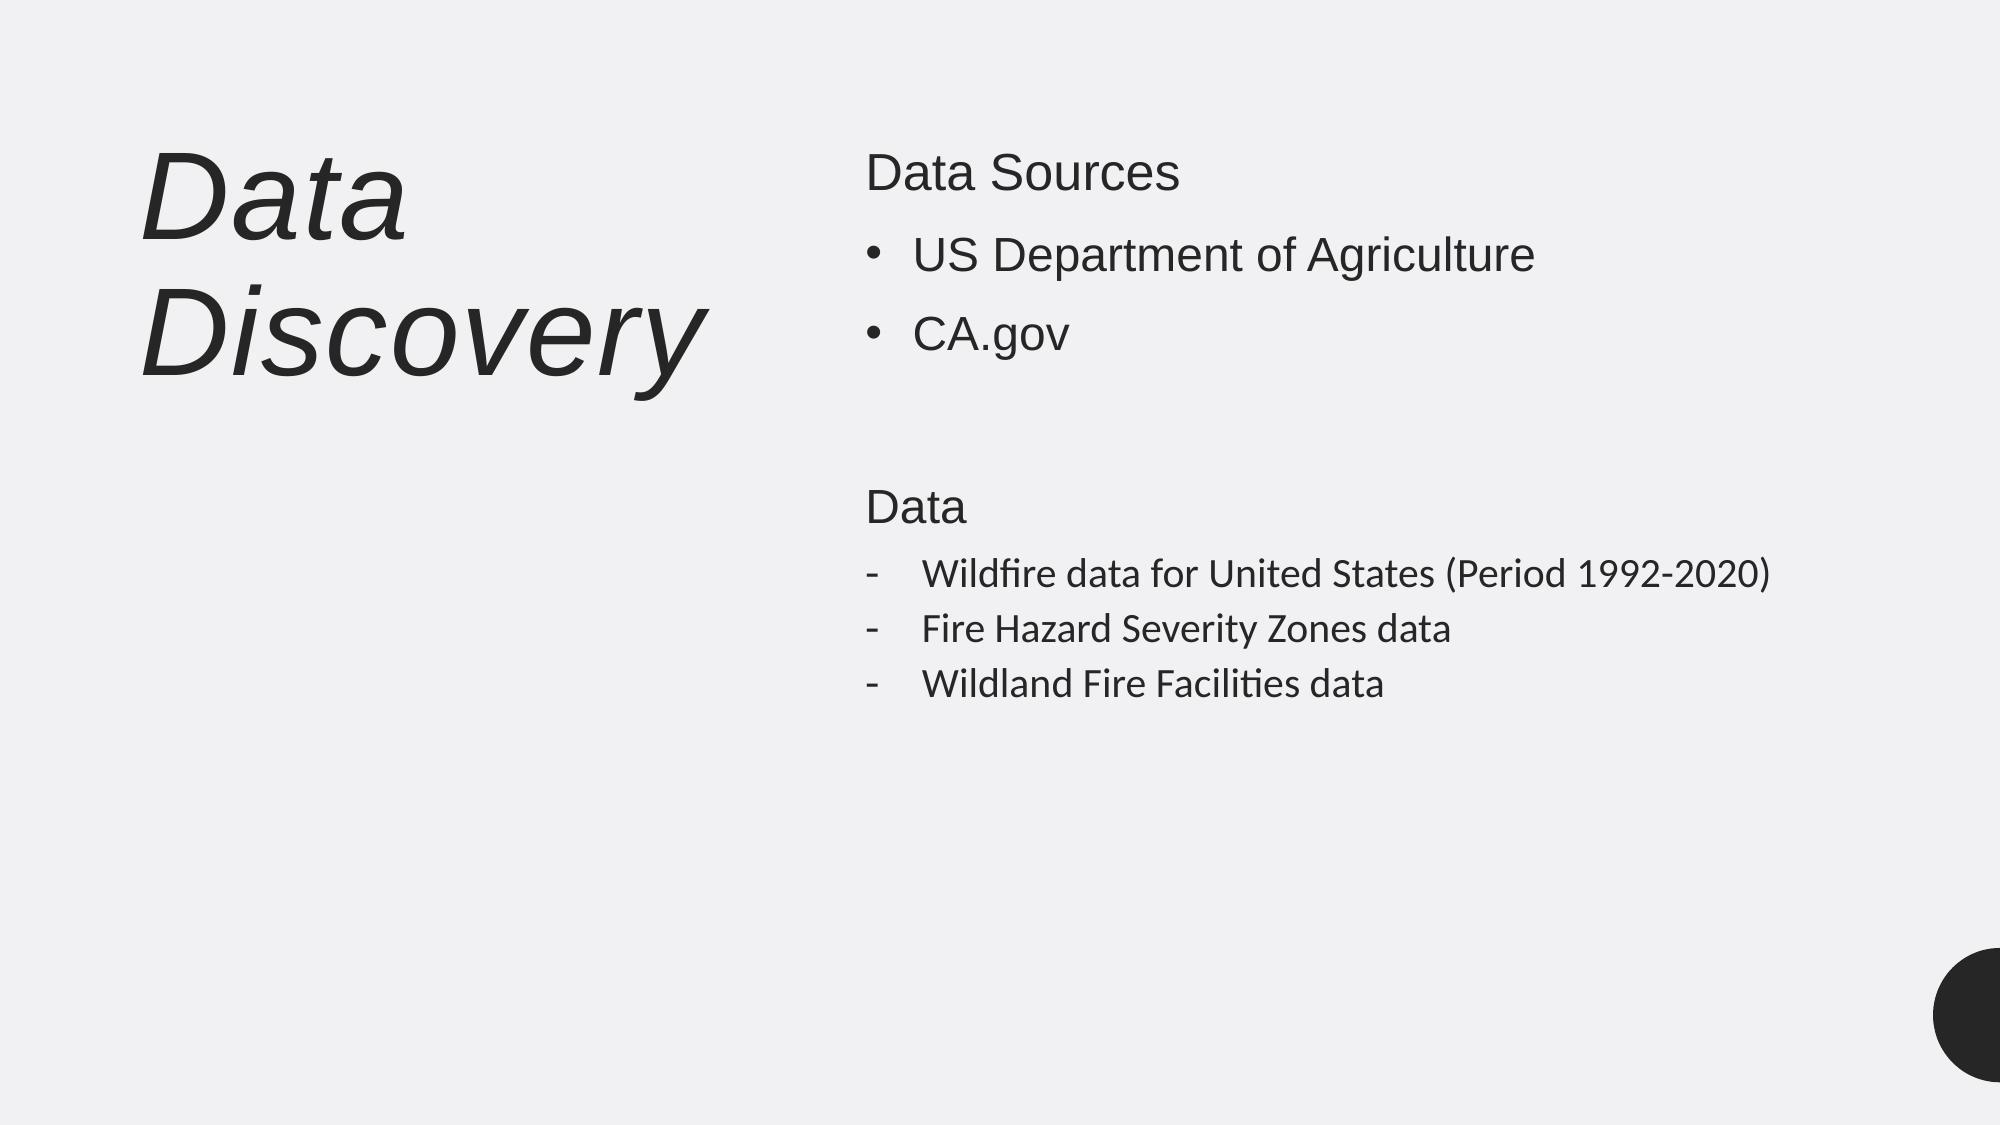

# Data Discovery
Data Sources
US Department of Agriculture
CA.gov

Data
Wildfire data for United States (Period 1992-2020)
Fire Hazard Severity Zones data
Wildland Fire Facilities data